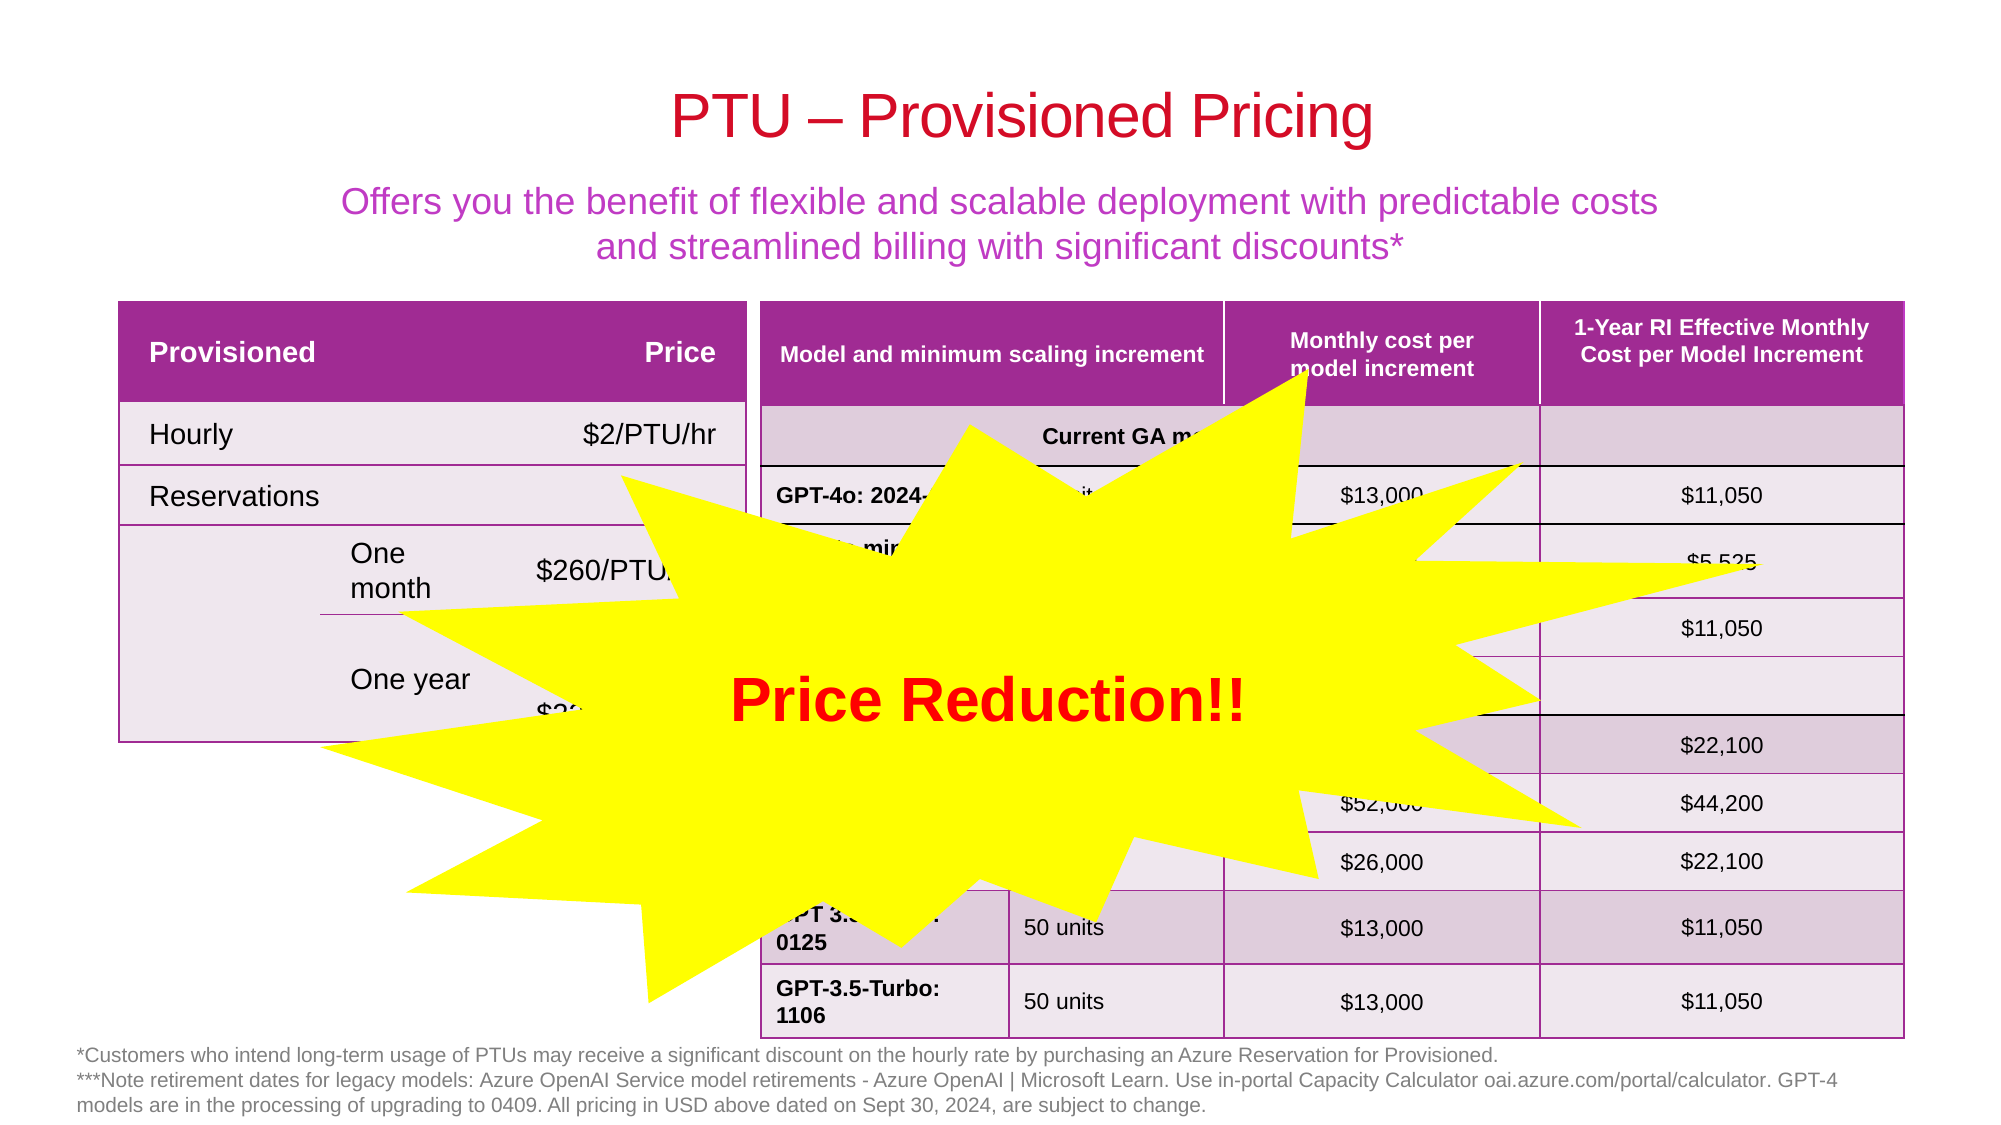

PTU – Provisioned Pricing
Offers you the benefit of flexible and scalable deployment with predictable costs and streamlined billing with significant discounts*
| Provisioned | Price |
| --- | --- |
| Model and minimum scaling increment |  | Monthly cost per model increment | 1-Year RI Effective Monthly Cost per Model Increment |
| --- | --- | --- | --- |
| Current GA models |  |  |  |
| GPT-4o: 2024-08-06 | 50 units | $13,000 | $11,050 |
| GPT-4o mini: 2024-07-18 | 25 units | $6,500 | $5,525 |
| GPT-4o: 2024-05-13 | 50 units | $13,000 | $11,050 |
| Legacy models\*\* |  |  |  |
| GPT-4-Turbo: 0409 | 100 units | $26,000 | $22,100 |
| GPT-4: 0613 (32K) | 200 unit | $52,000 | $44,200 |
| GPT-4: 0613 (8K) | 100 units | $26,000 | $22,100 |
| GPT 3.5-Turbo: 0125 | 50 units | $13,000 | $11,050 |
| GPT-3.5-Turbo: 1106 | 50 units | $13,000 | $11,050 |
Price Reduction!!
| Hourly |  | $2/PTU/hr |
| --- | --- | --- |
| Reservations |  |  |
|  | One month | $260/PTU/mo |
|  | One year | $2,652/PTU/yr or $221/PTU/mo |
*Customers who intend long-term usage of PTUs may receive a significant discount on the hourly rate by purchasing an Azure Reservation for Provisioned.
***Note retirement dates for legacy models: Azure OpenAI Service model retirements - Azure OpenAI | Microsoft Learn. Use in-portal Capacity Calculator oai.azure.com/portal/calculator. GPT-4 models are in the processing of upgrading to 0409. All pricing in USD above dated on Sept 30, 2024, are subject to change.